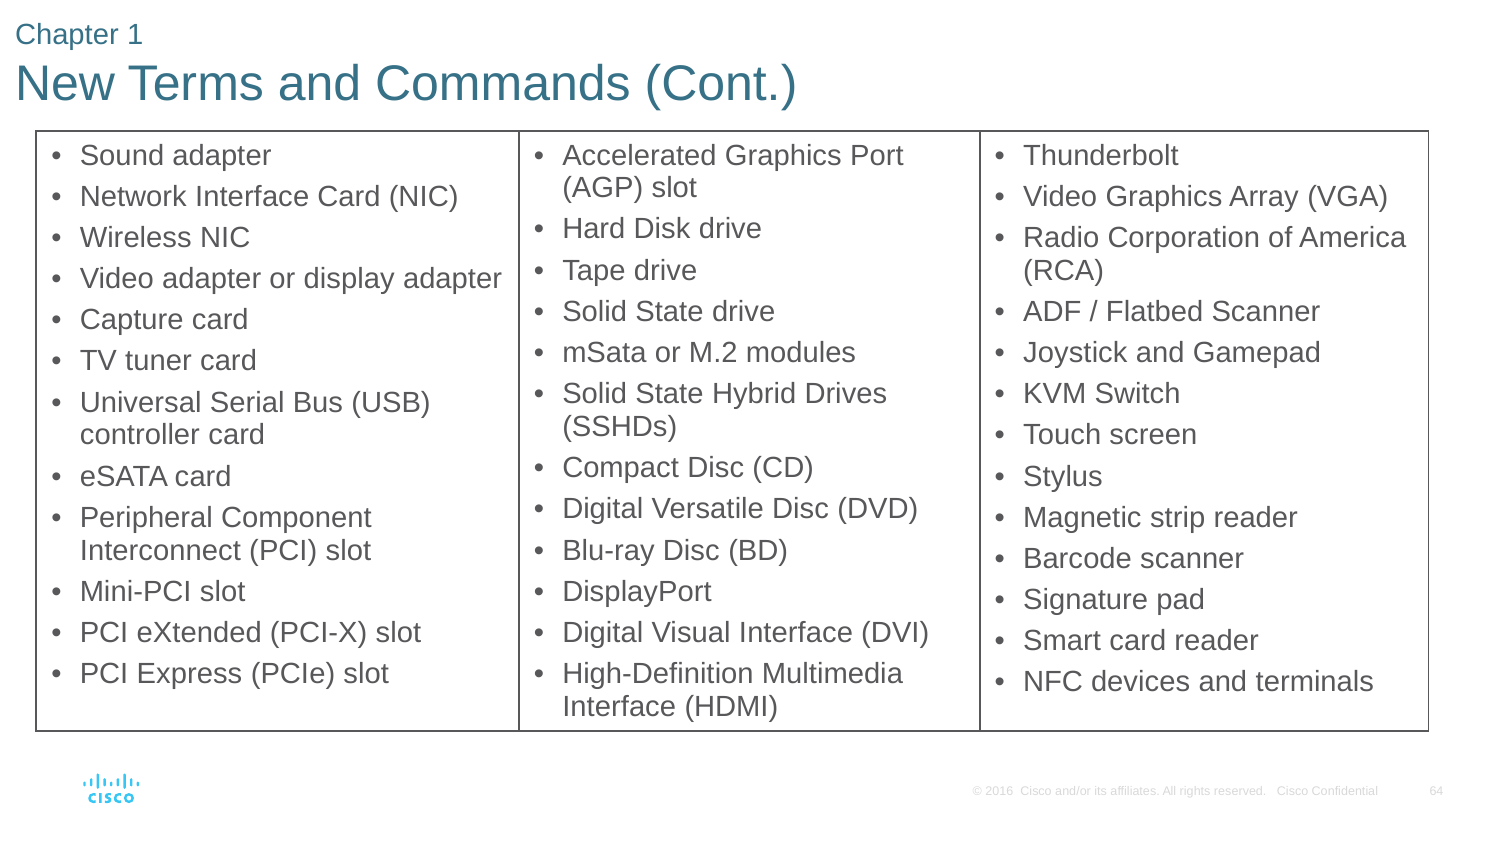

# Chapter 1 New Terms and Commands (Cont.)
| Sound adapter Network Interface Card (NIC) Wireless NIC Video adapter or display adapter Capture card TV tuner card Universal Serial Bus (USB) controller card eSATA card Peripheral Component Interconnect (PCI) slot Mini-PCI slot PCI eXtended (PCI-X) slot PCI Express (PCIe) slot | Accelerated Graphics Port (AGP) slot Hard Disk drive Tape drive Solid State drive mSata or M.2 modules Solid State Hybrid Drives (SSHDs) Compact Disc (CD) Digital Versatile Disc (DVD) Blu-ray Disc (BD) DisplayPort Digital Visual Interface (DVI) High-Definition Multimedia Interface (HDMI) | Thunderbolt Video Graphics Array (VGA) Radio Corporation of America (RCA) ADF / Flatbed Scanner Joystick and Gamepad KVM Switch Touch screen Stylus Magnetic strip reader Barcode scanner Signature pad Smart card reader NFC devices and terminals |
| --- | --- | --- |